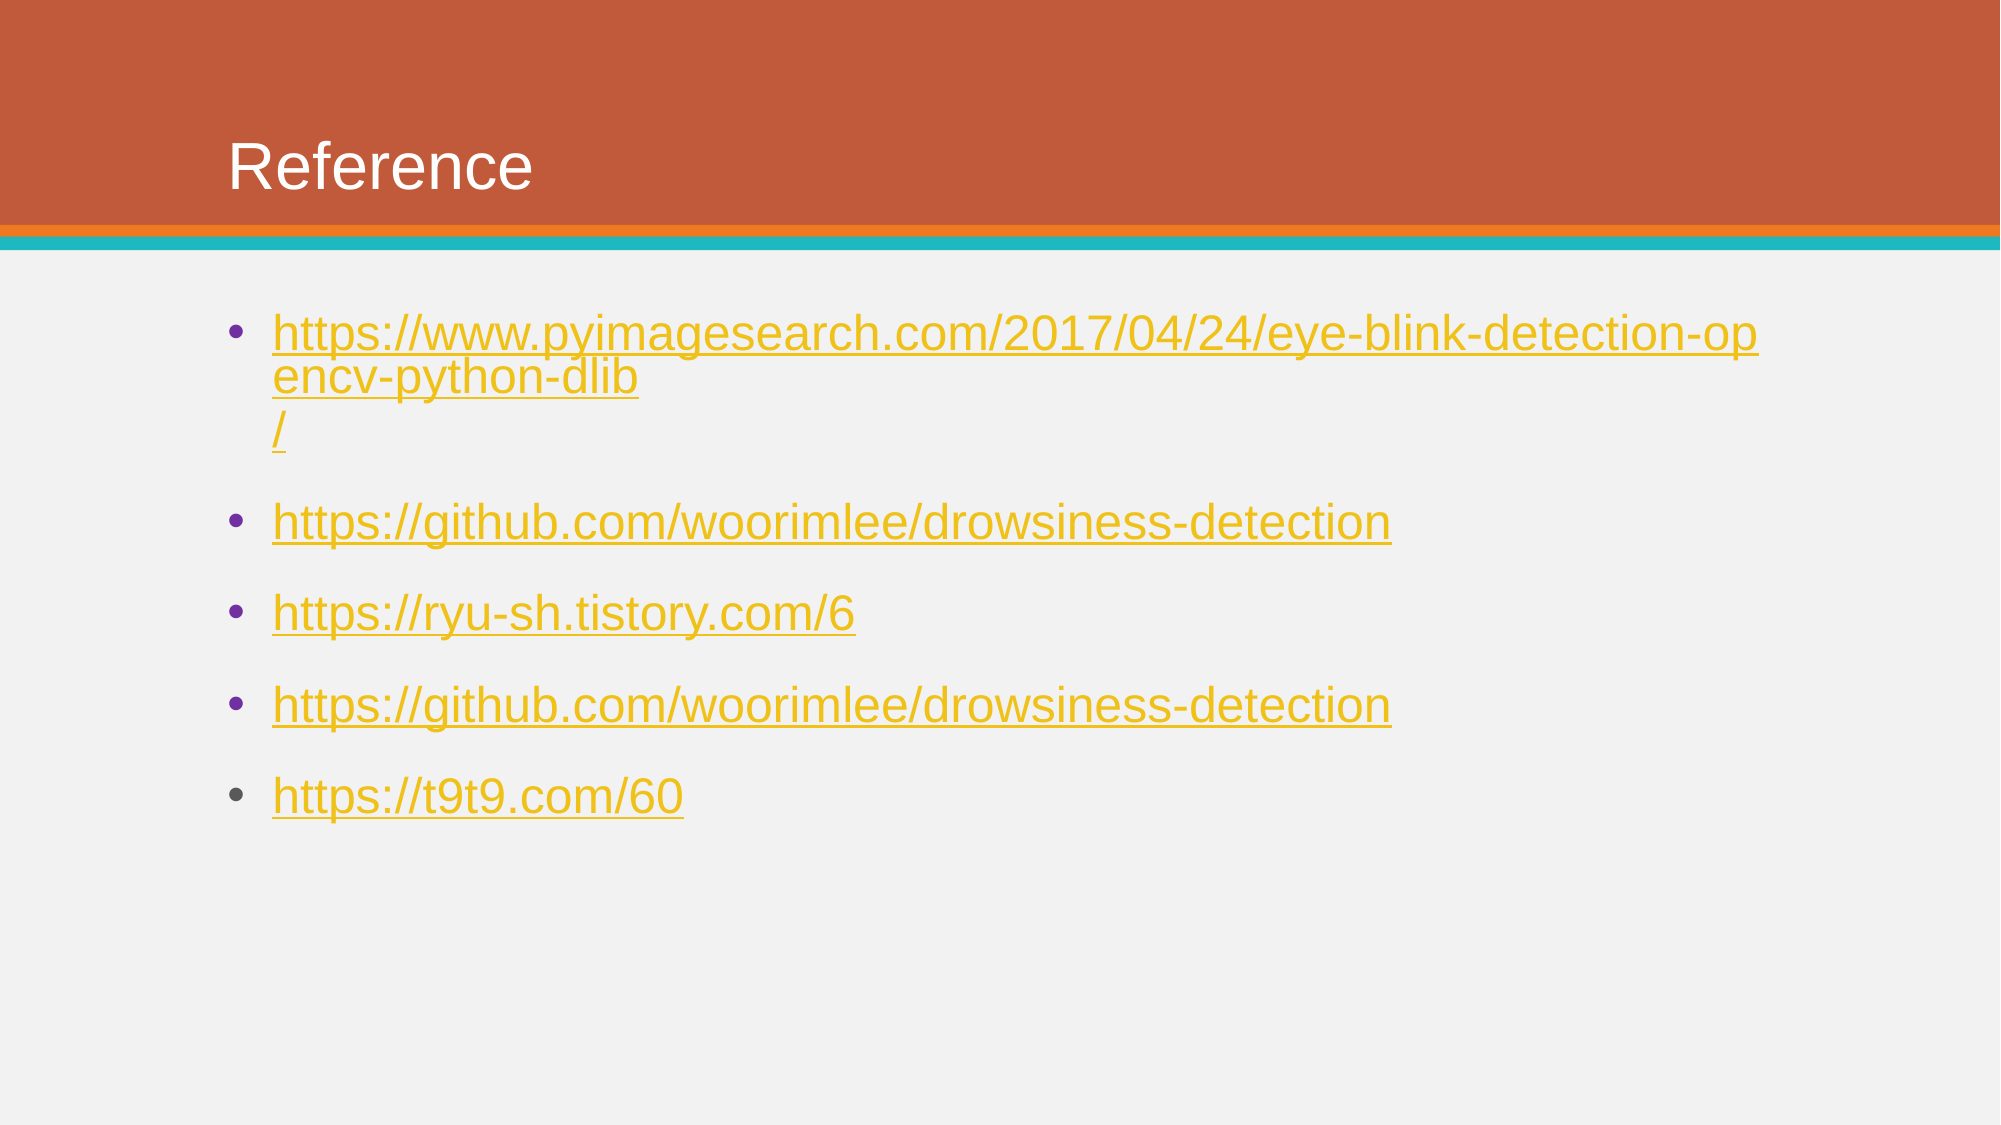

# Reference
https://www.pyimagesearch.com/2017/04/24/eye-blink-detection-opencv-python-dlib/
https://github.com/woorimlee/drowsiness-detection
https://ryu-sh.tistory.com/6
https://github.com/woorimlee/drowsiness-detection
https://t9t9.com/60